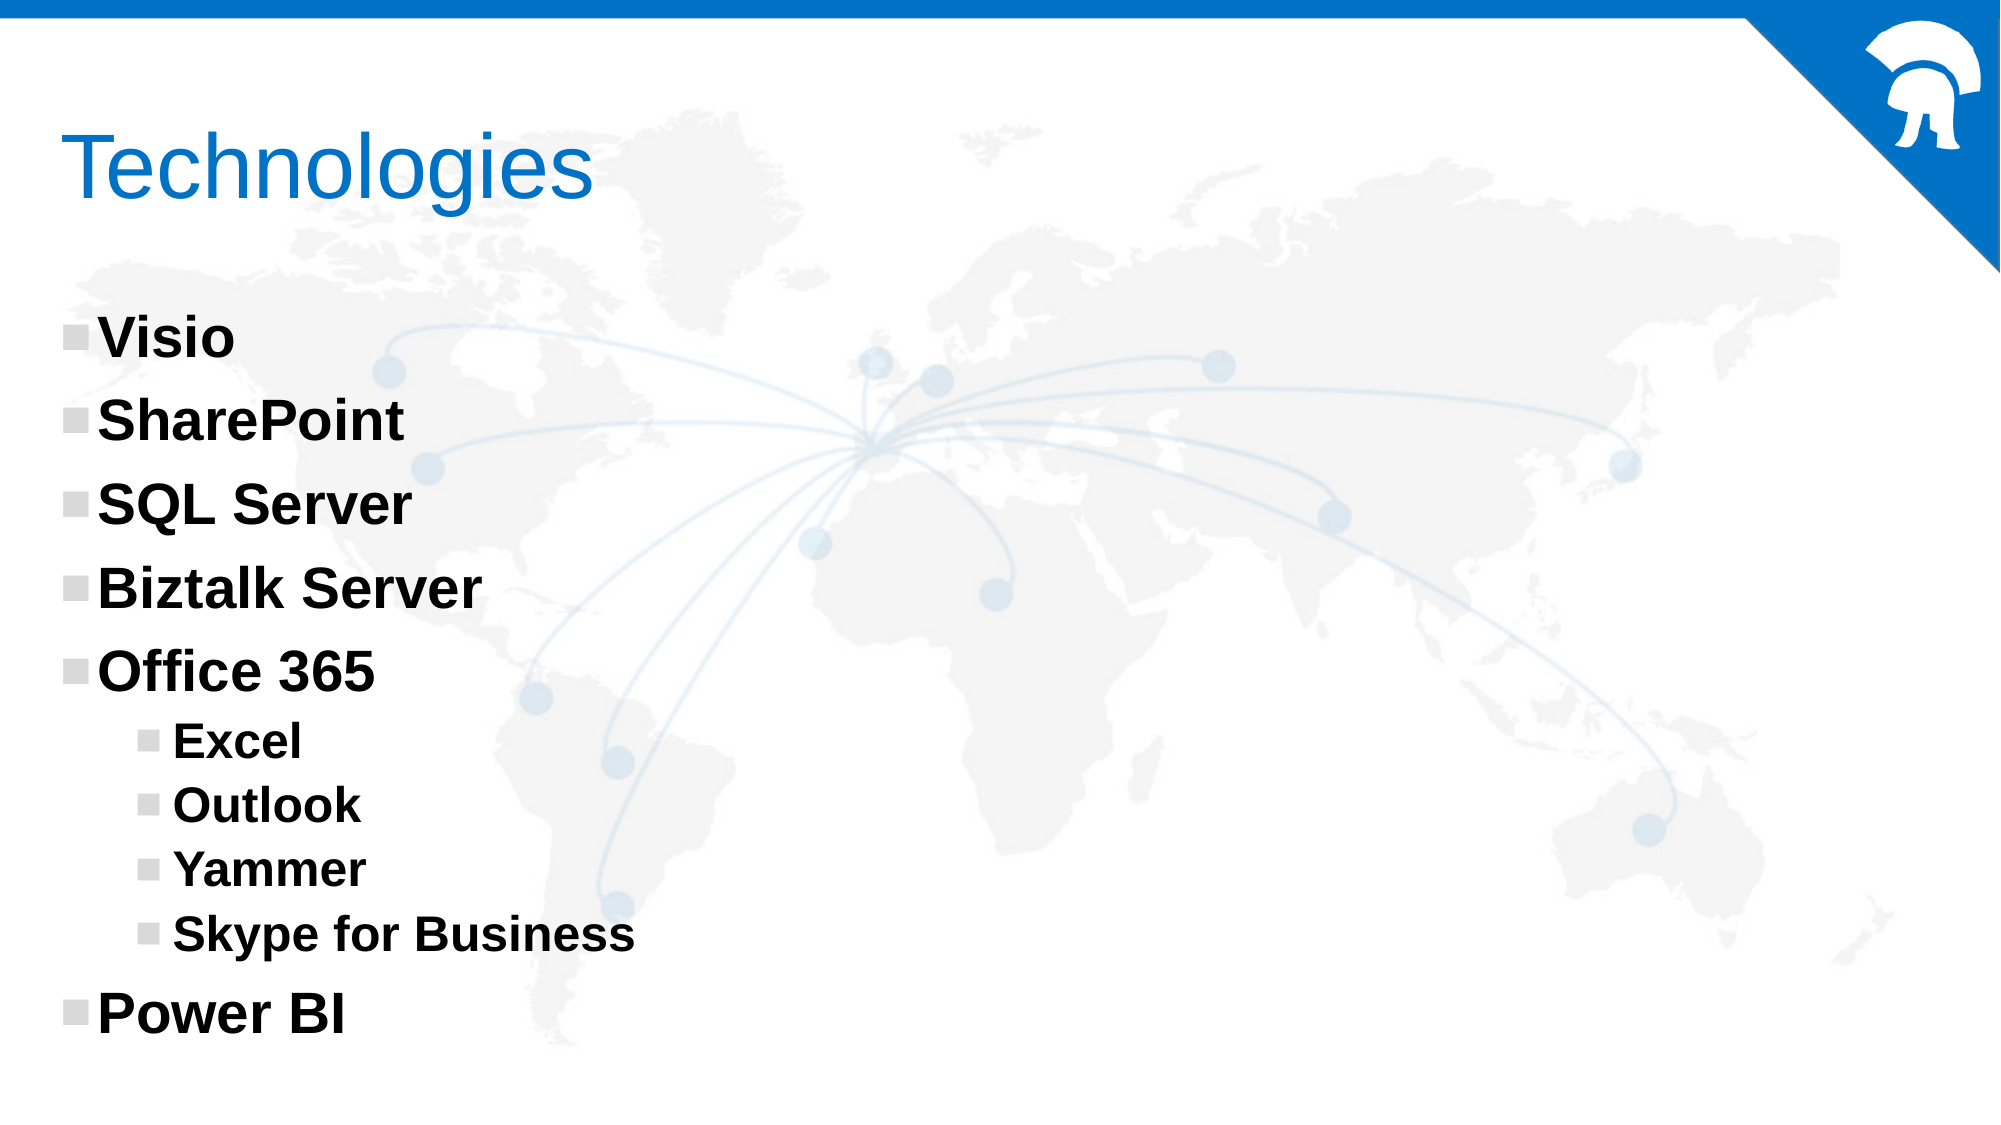

# Technologies
Visio
SharePoint
SQL Server
Biztalk Server
Office 365
Excel
Outlook
Yammer
Skype for Business
Power BI